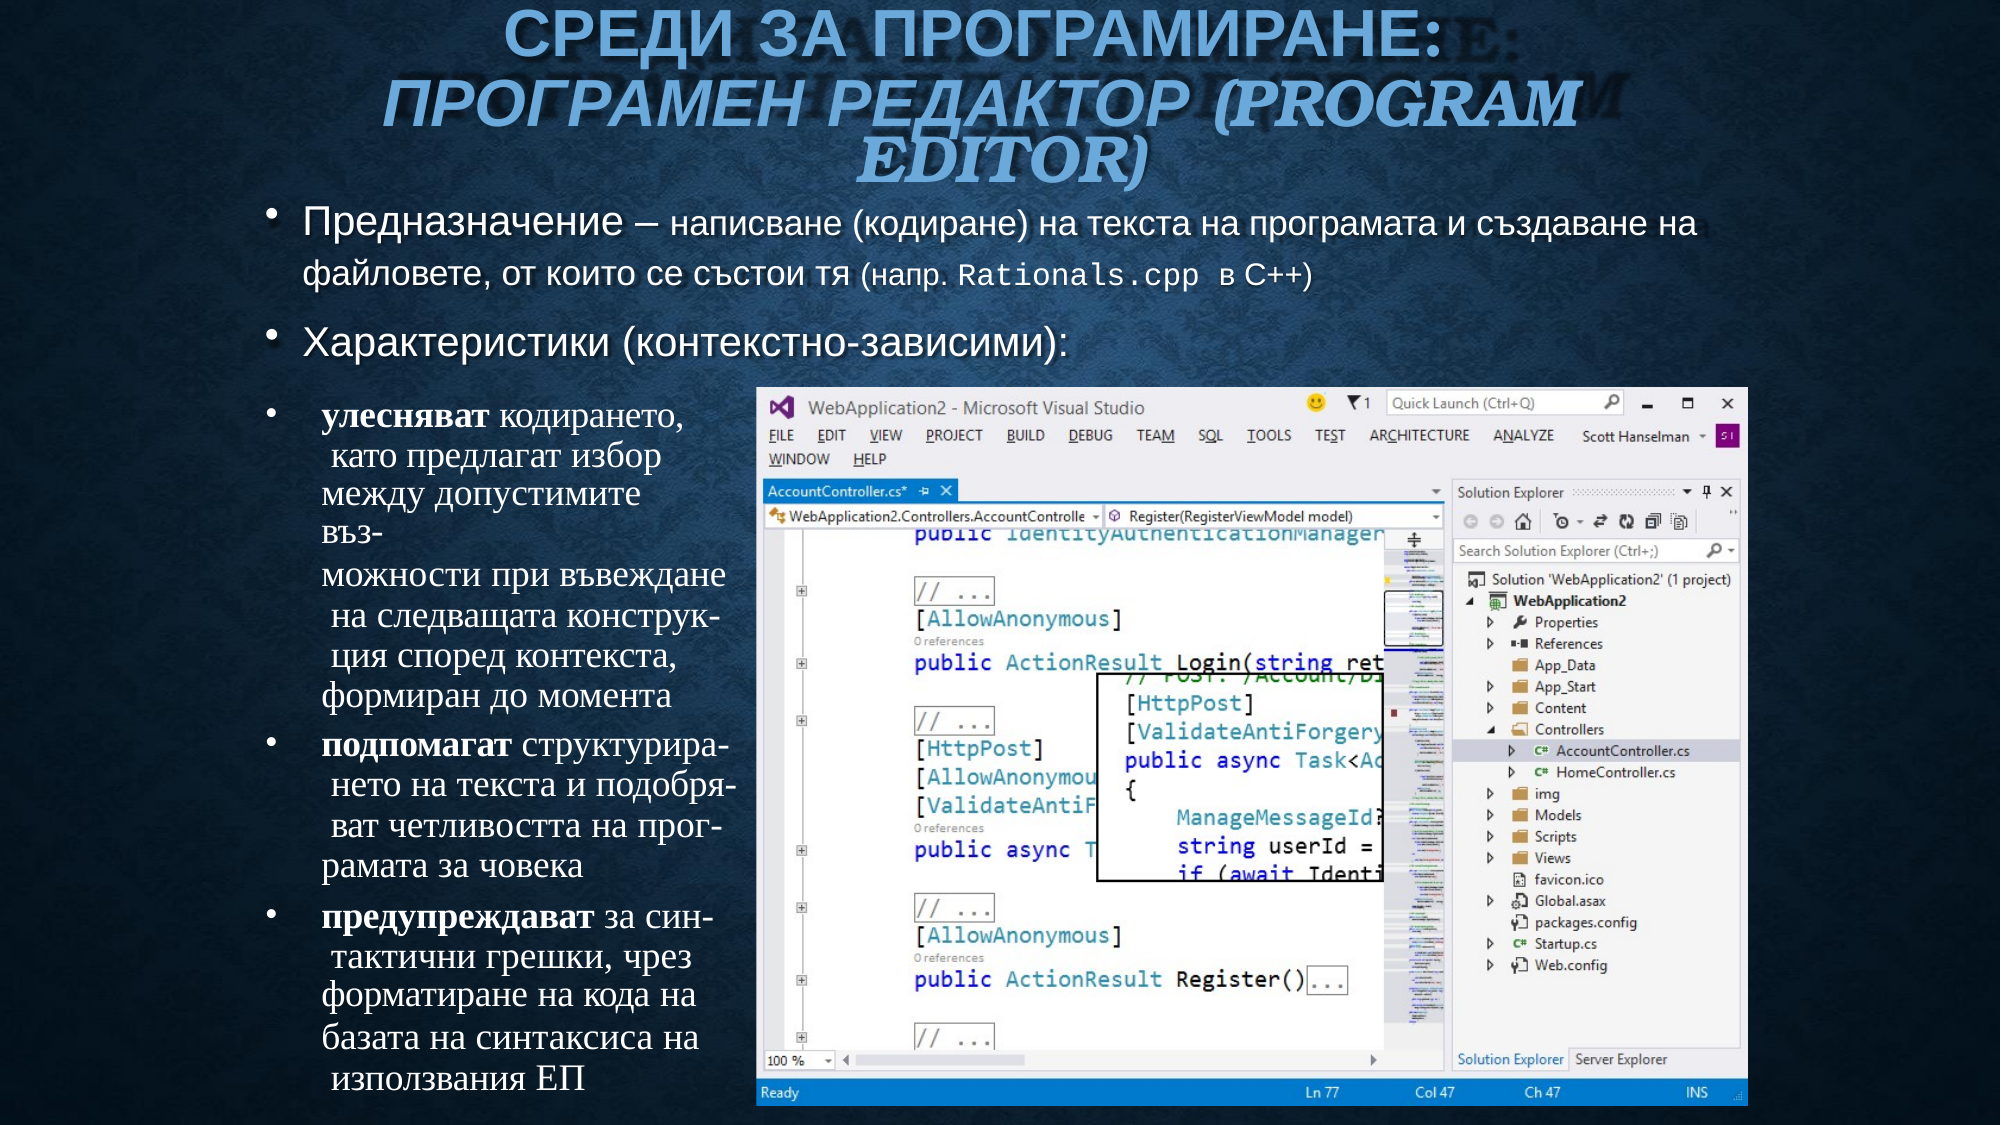

# СРЕДИ ЗА ПРОГРАМИРАНЕ:
ПРОГРАМЕН РЕДАКТОР (PROGRAM  EDITOR)

Предназначение – написване (кодиране) на текста на програмата и създаване на
файловете, от които се състои тя (напр. Rationals.cpp в С++)
Характеристики (контекстно-зависими):
улесняват кодирането,  като предлагат избор
между допустимите въз-
можности при въвеждане  на следващата конструк-  ция според контекста,
формиран до момента
подпомагат структурира-  нето на текста и подобря-  ват четливостта на прог-  рамата за човека
предупреждават за син-  тактични грешки, чрез
форматиране на кода на
базата на синтаксиса на  използвания ЕП

11